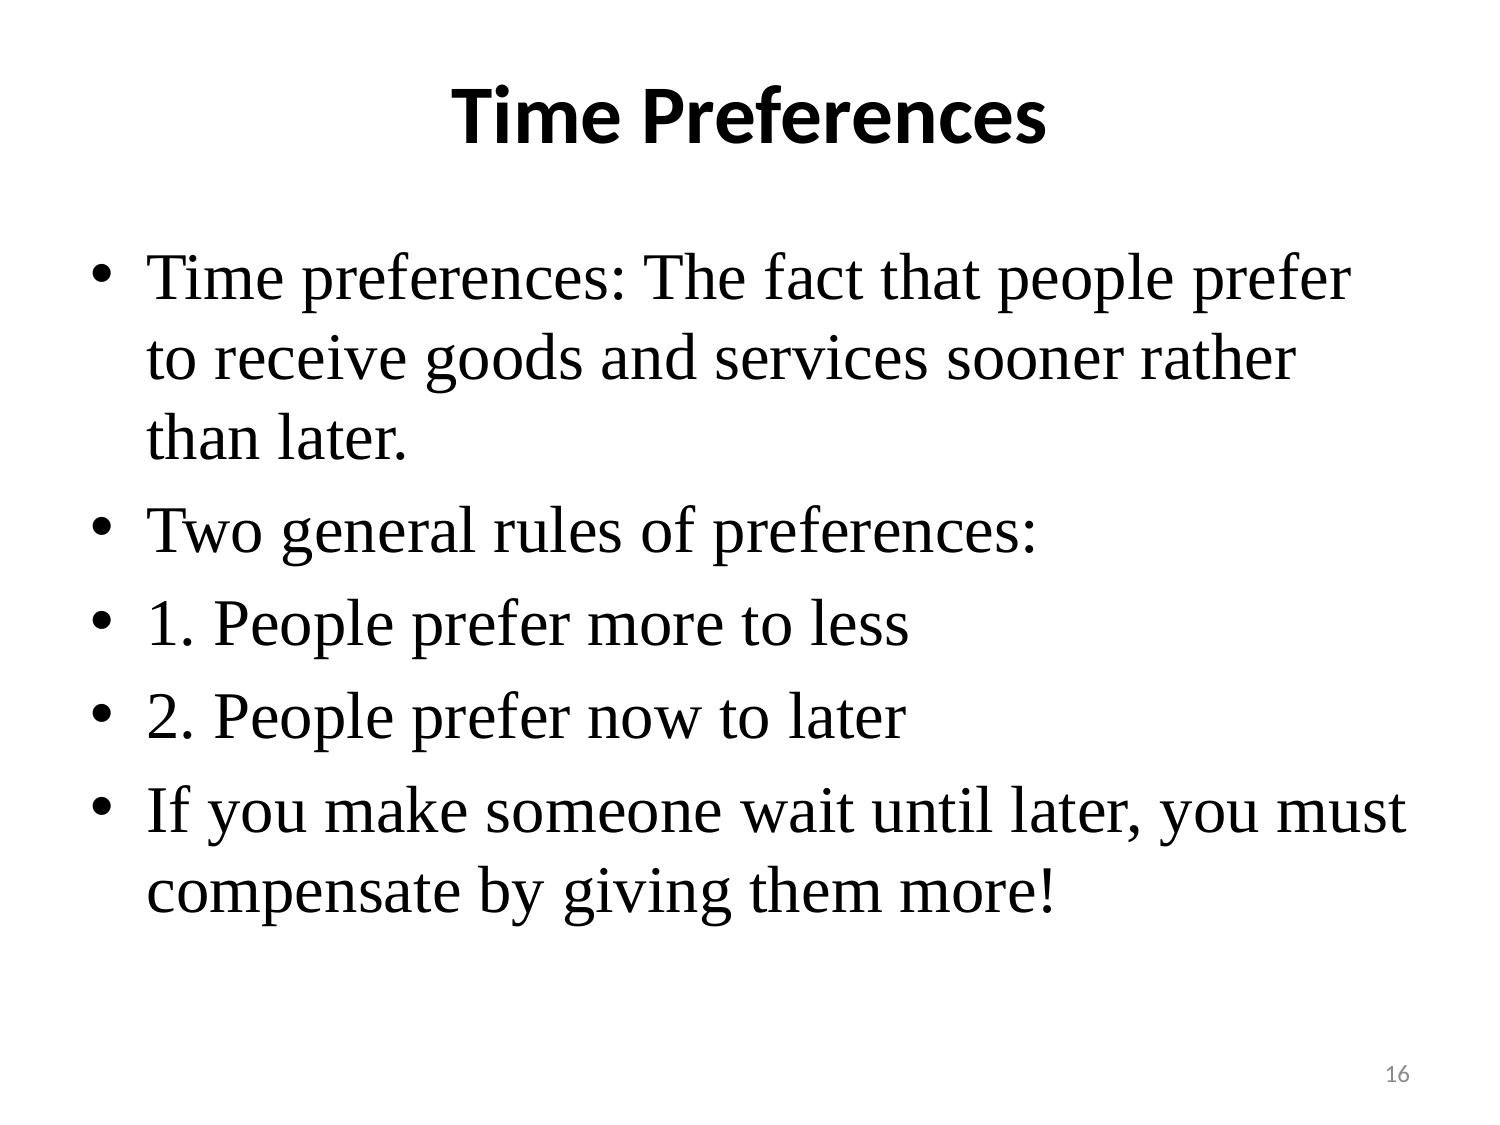

# Time Preferences
Time preferences: The fact that people prefer to receive goods and services sooner rather than later.
Two general rules of preferences:
1. People prefer more to less
2. People prefer now to later
If you make someone wait until later, you must compensate by giving them more!
16